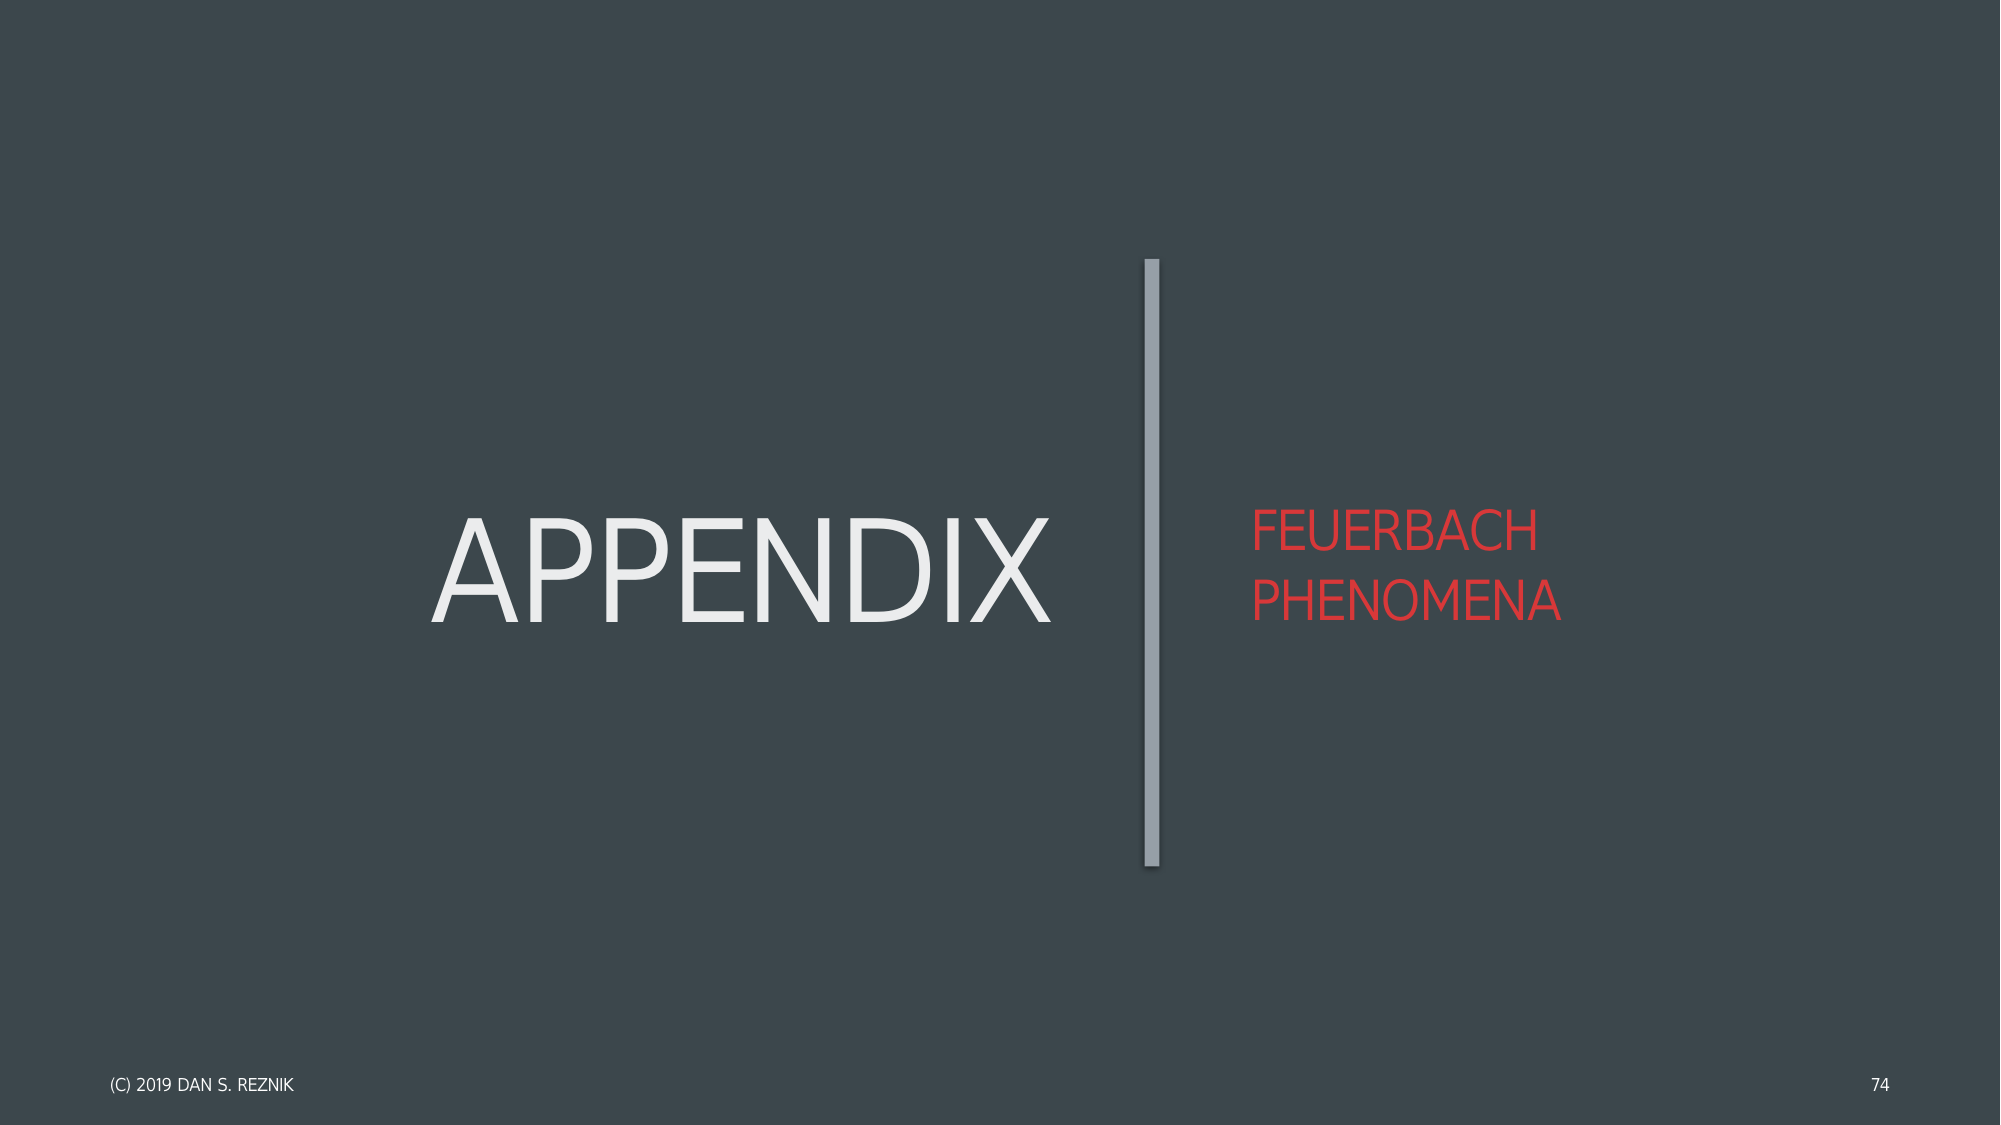

# Appendix
Feuerbach phenomena

(c) 2019 Dan S. Reznik
74